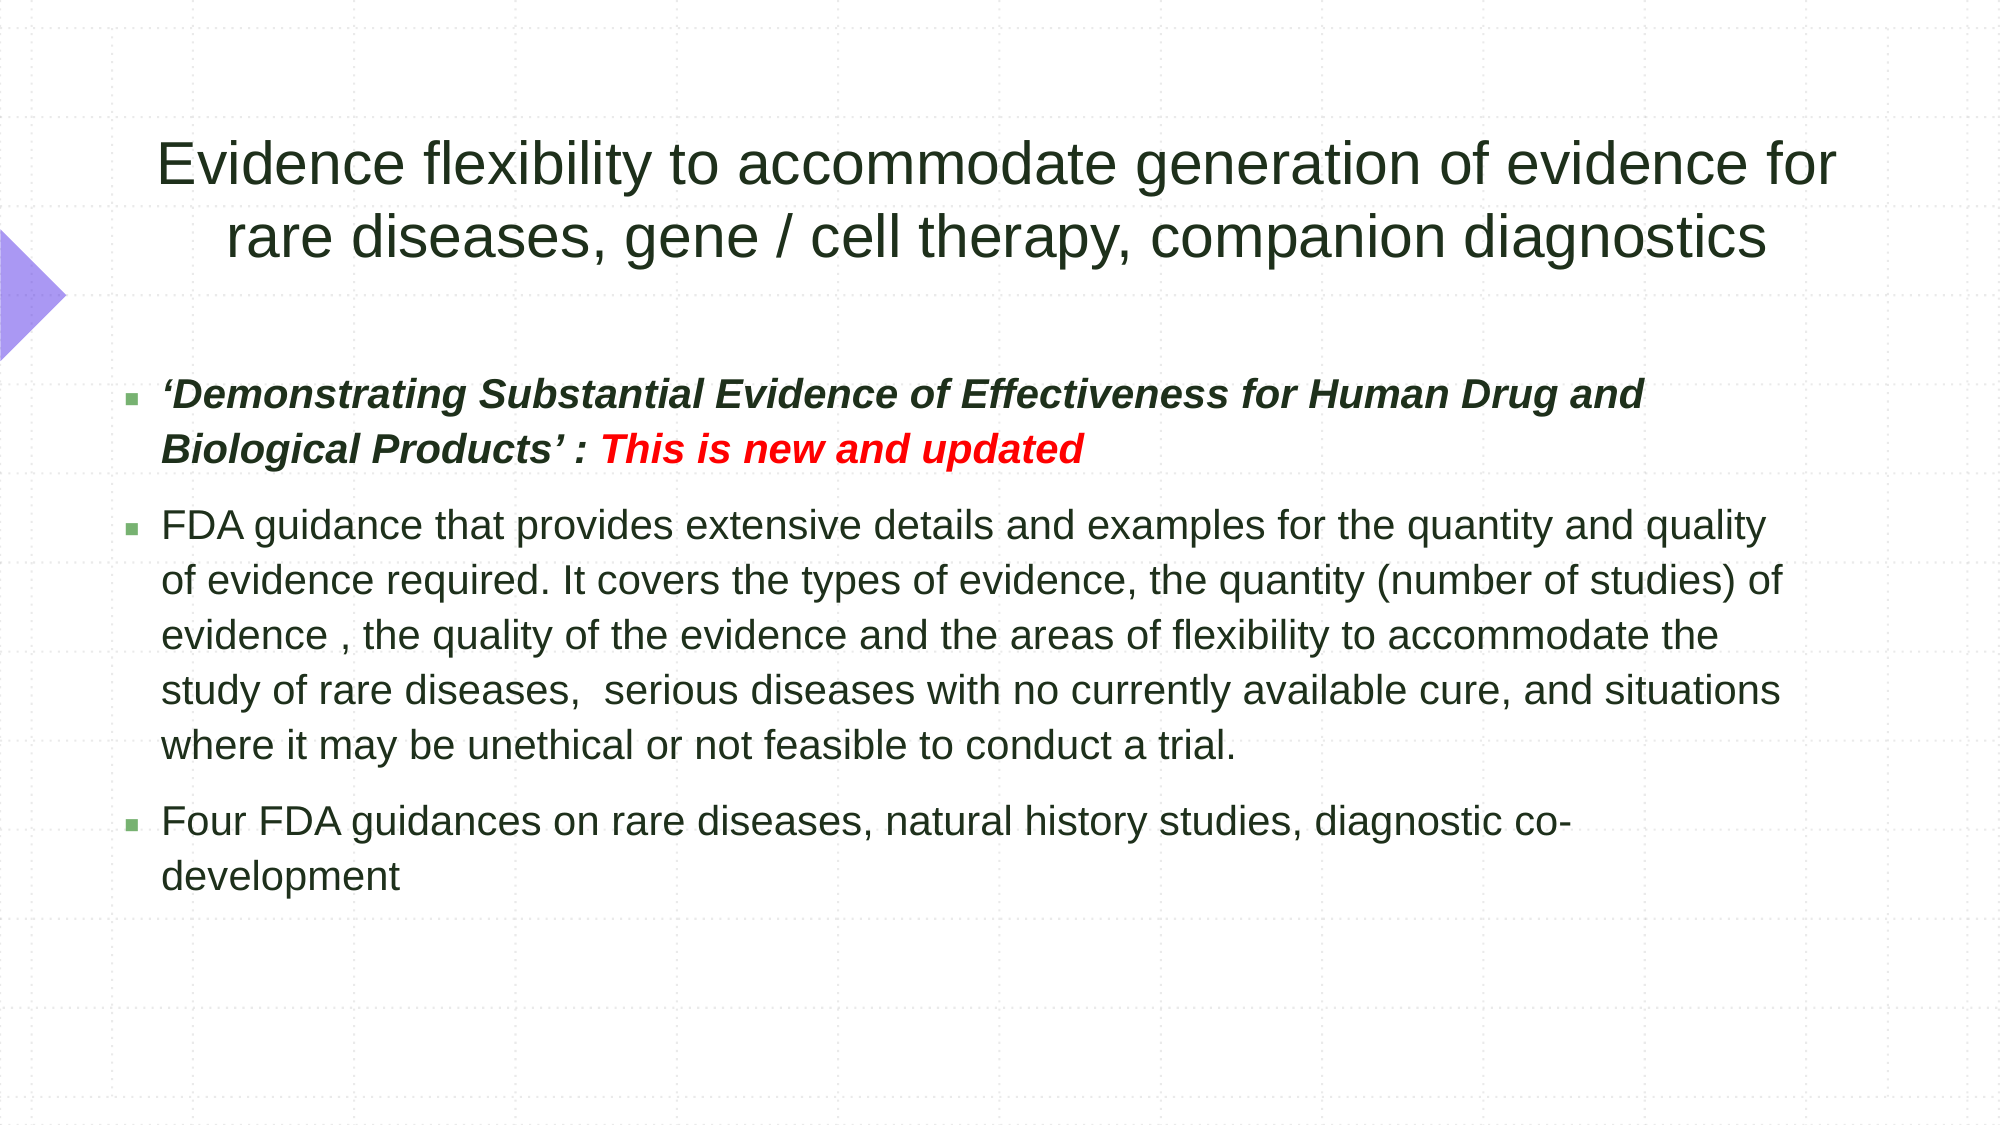

# Evidence flexibility to accommodate generation of evidence for rare diseases, gene / cell therapy, companion diagnostics
‘Demonstrating Substantial Evidence of Effectiveness for Human Drug and Biological Products’ : This is new and updated
FDA guidance that provides extensive details and examples for the quantity and quality of evidence required. It covers the types of evidence, the quantity (number of studies) of evidence , the quality of the evidence and the areas of flexibility to accommodate the study of rare diseases,  serious diseases with no currently available cure, and situations where it may be unethical or not feasible to conduct a trial.
Four FDA guidances on rare diseases, natural history studies, diagnostic co-development